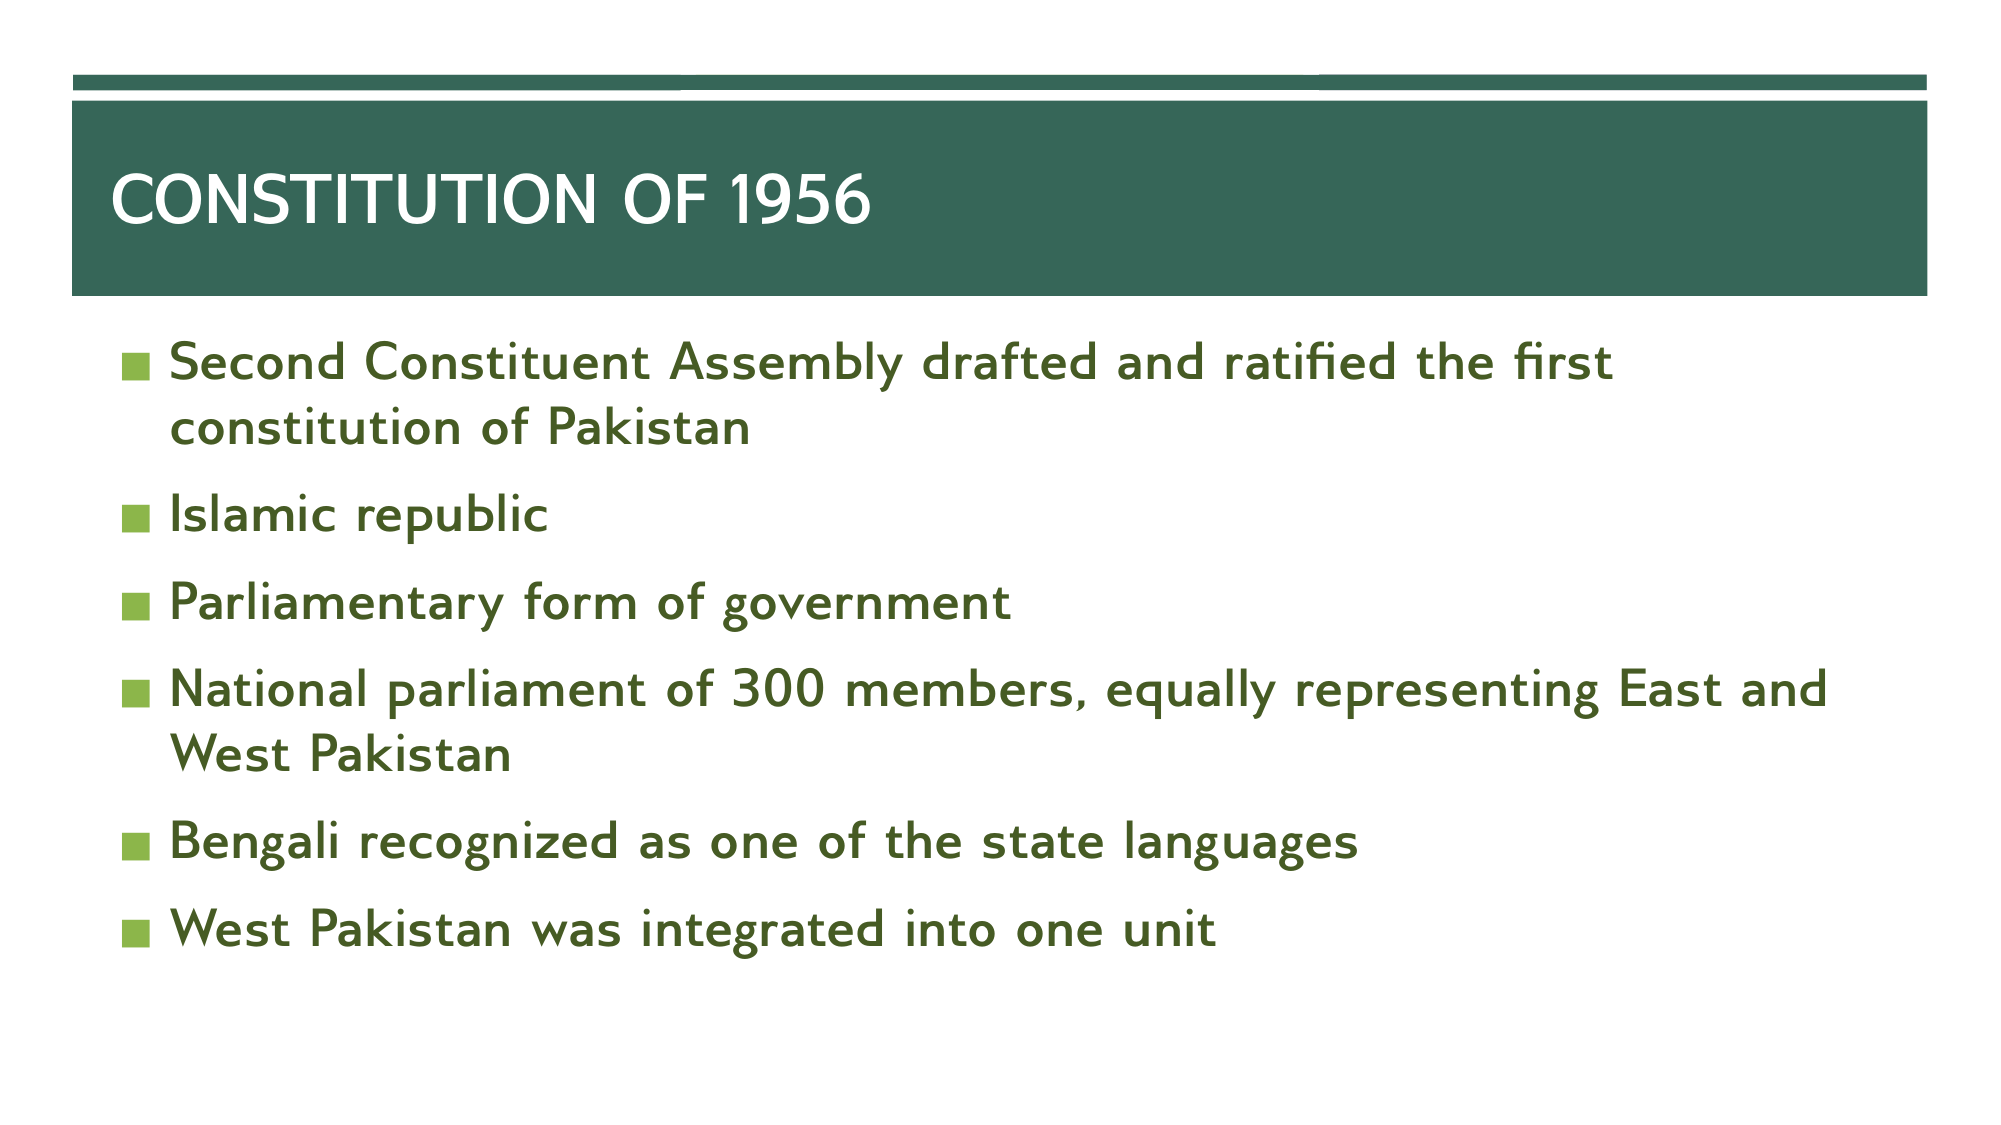

# CONSTITUTION OF 1956
Second Constituent Assembly drafted and ratified the first constitution of Pakistan
Islamic republic
Parliamentary form of government
National parliament of 300 members, equally representing East and West Pakistan
Bengali recognized as one of the state languages
West Pakistan was integrated into one unit